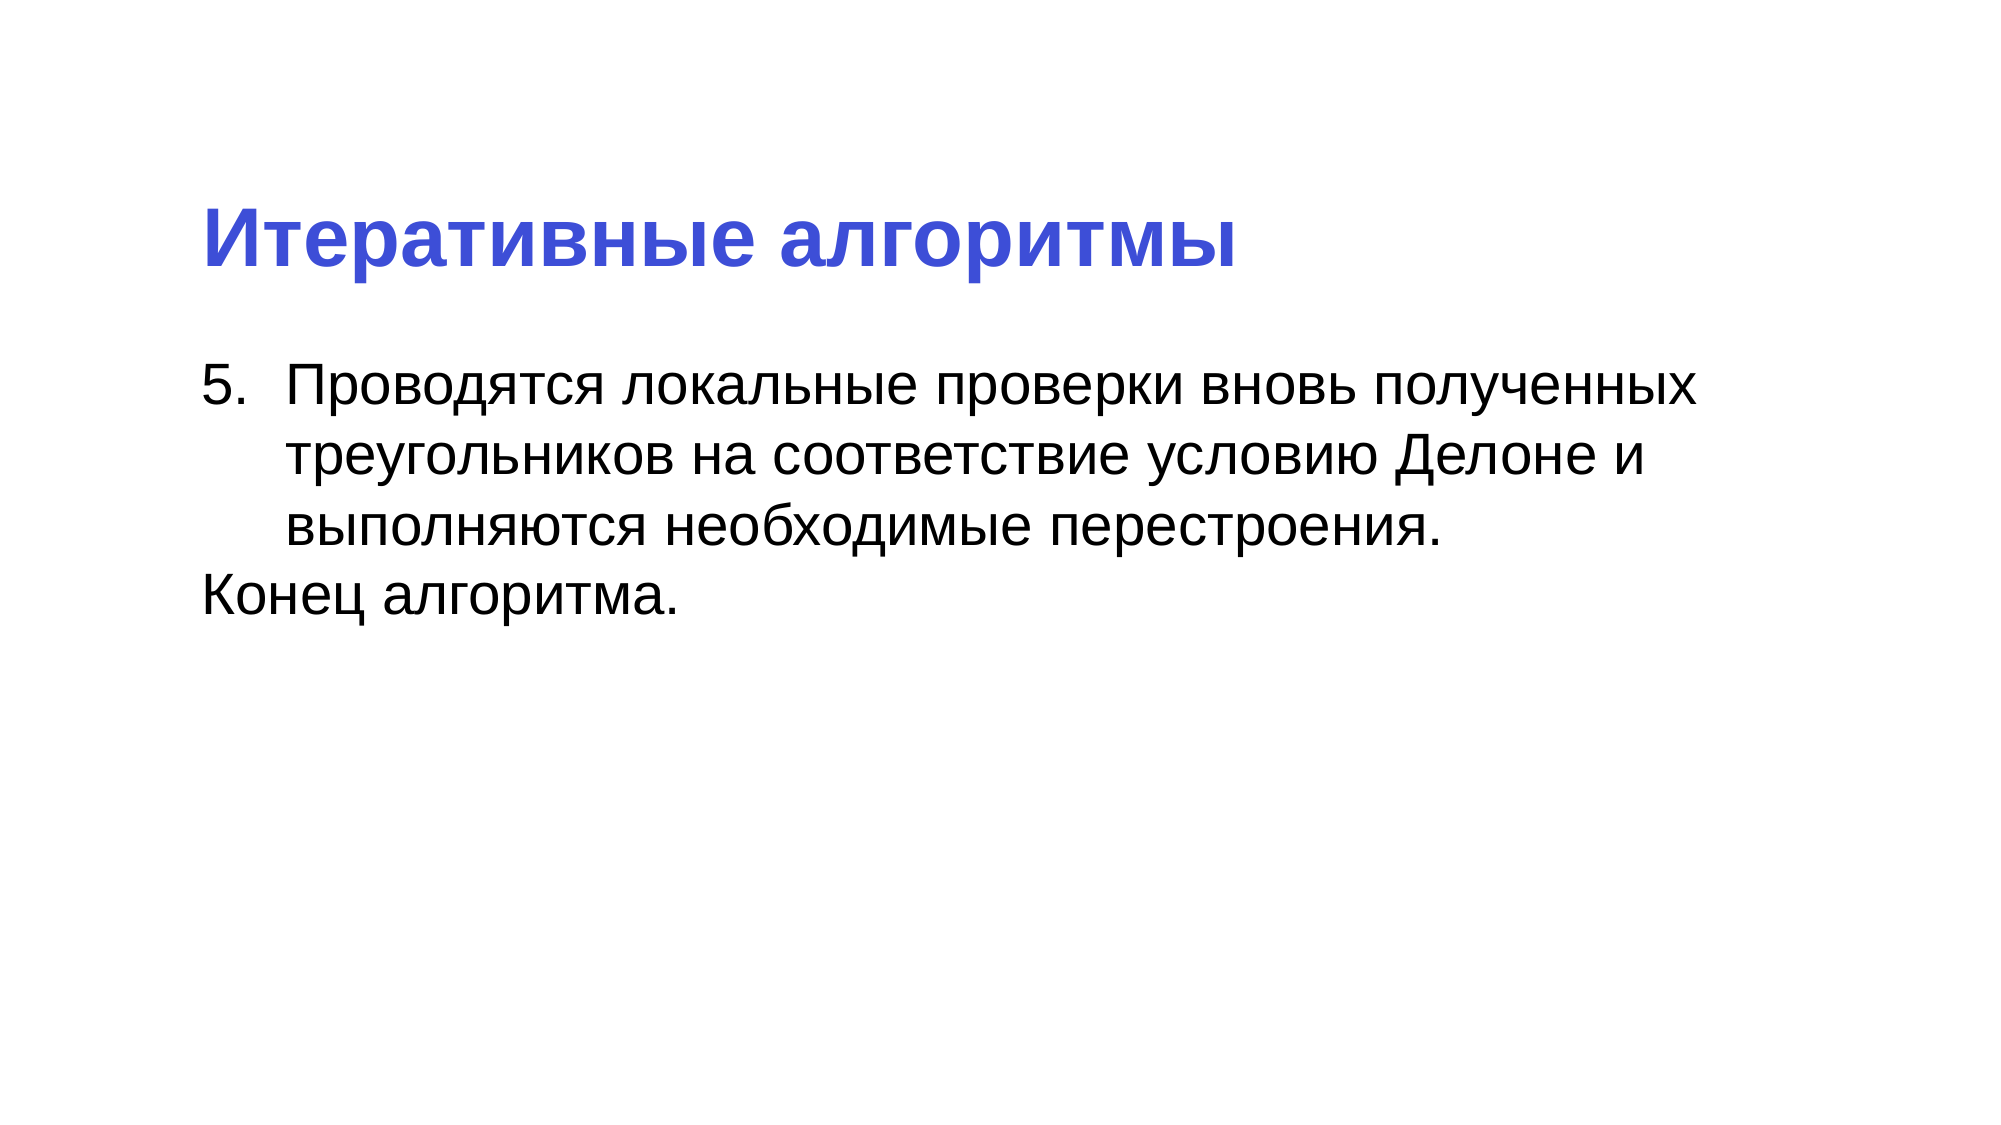

Итеративные алгоритмы
Проводятся локальные проверки вновь полученных треугольников на соответствие условию Делоне и выполняются необходимые перестроения.
Конец алгоритма.